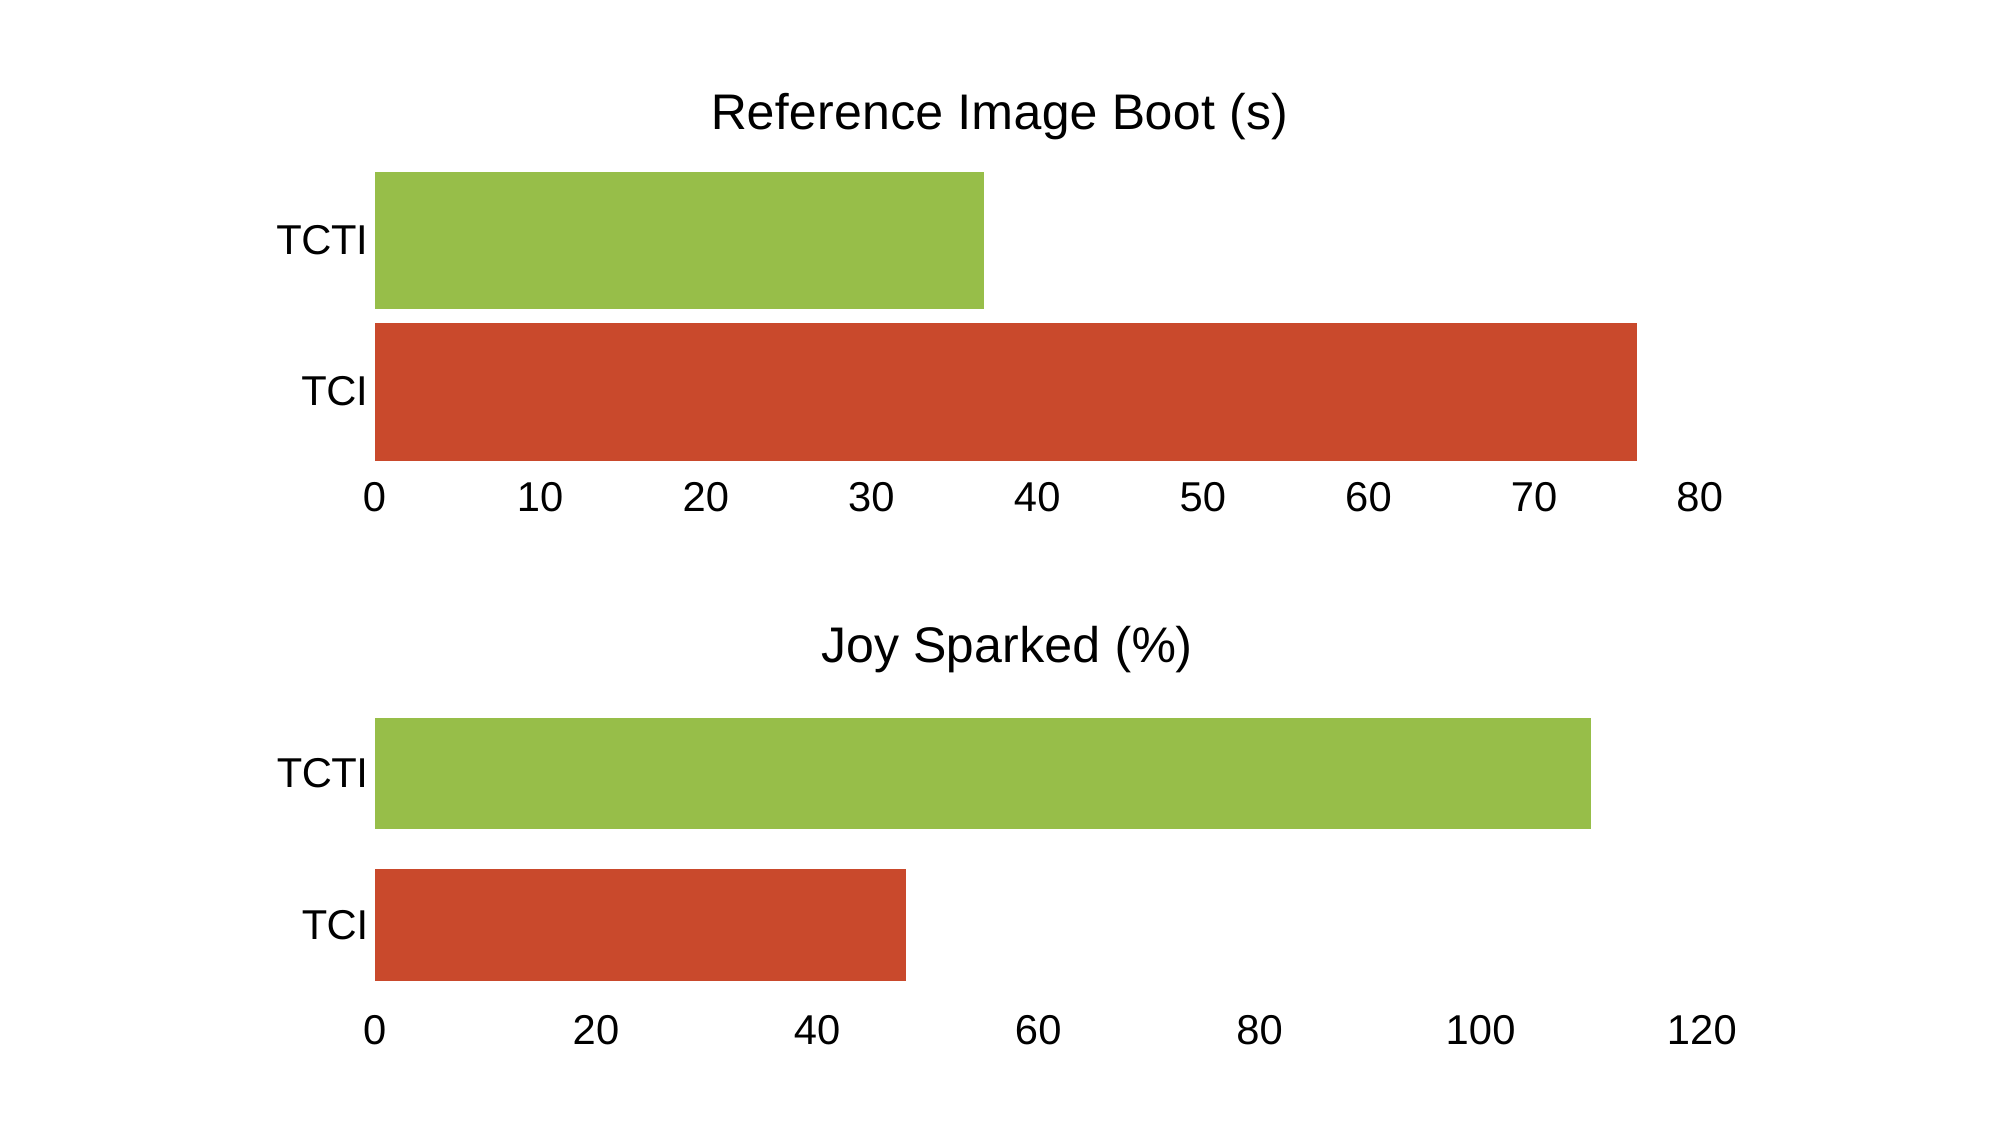

### Chart: Reference Image Boot (s)

| Category |  |
|---|---|
| TCI | 76.18 |
| TCTI | 36.8 |

### Chart: Joy Sparked (%)

| Category |  |
|---|---|
| TCI | 48.0 |
| TCTI | 110.0 |